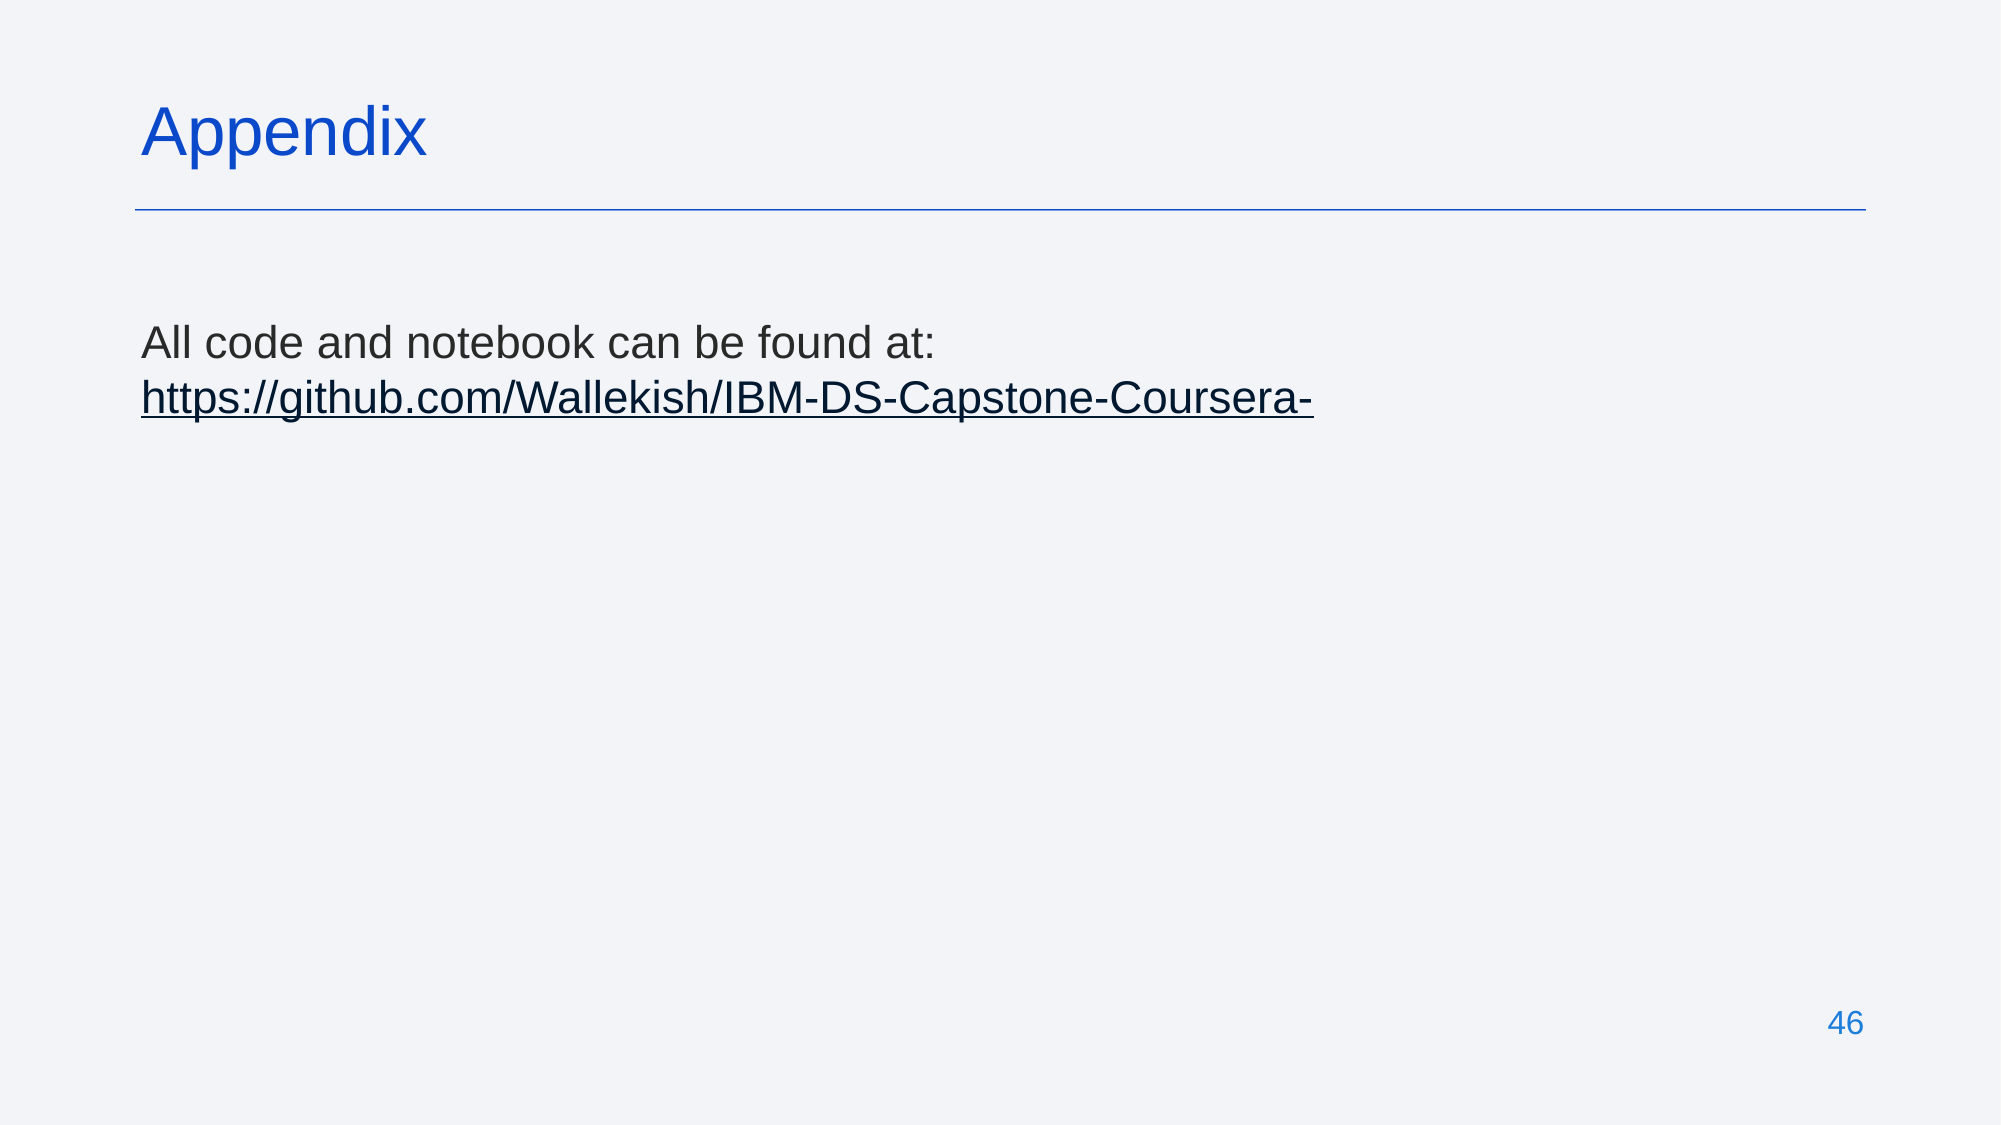

Appendix
All code and notebook can be found at: https://github.com/Wallekish/IBM-DS-Capstone-Coursera-
46